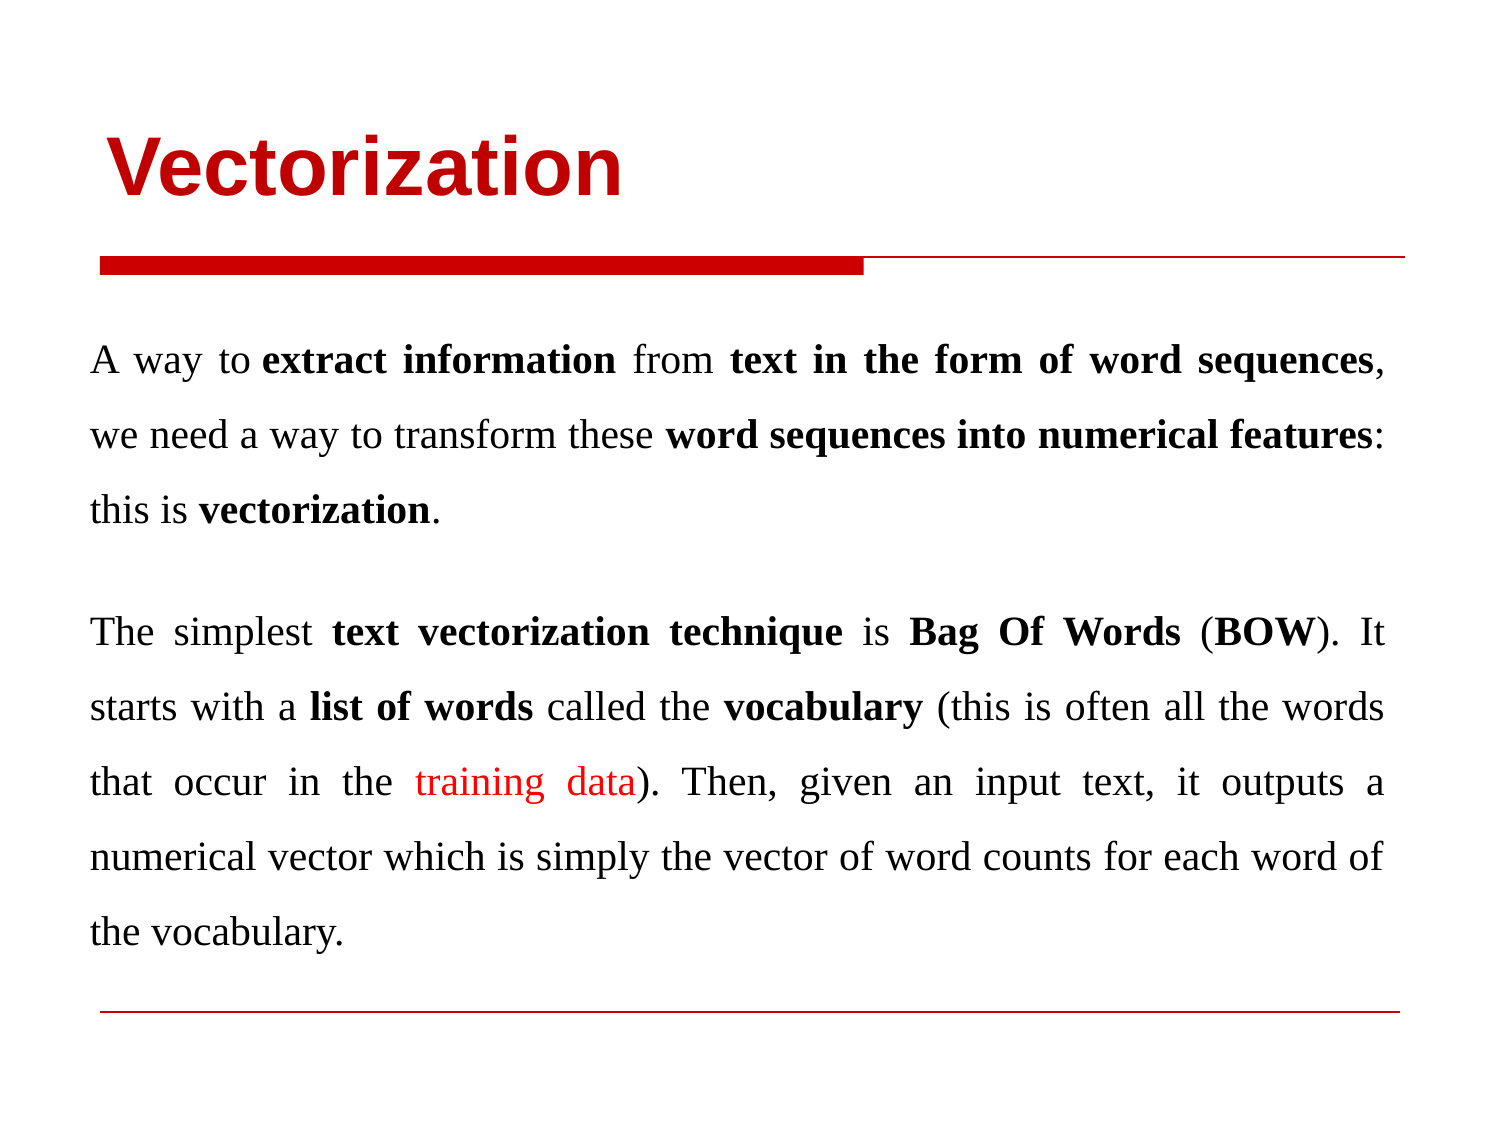

# Vectorization
A way to extract information from text in the form of word sequences, we need a way to transform these word sequences into numerical features: this is vectorization.
The simplest text vectorization technique is Bag Of Words (BOW). It starts with a list of words called the vocabulary (this is often all the words that occur in the training data). Then, given an input text, it outputs a numerical vector which is simply the vector of word counts for each word of the vocabulary.